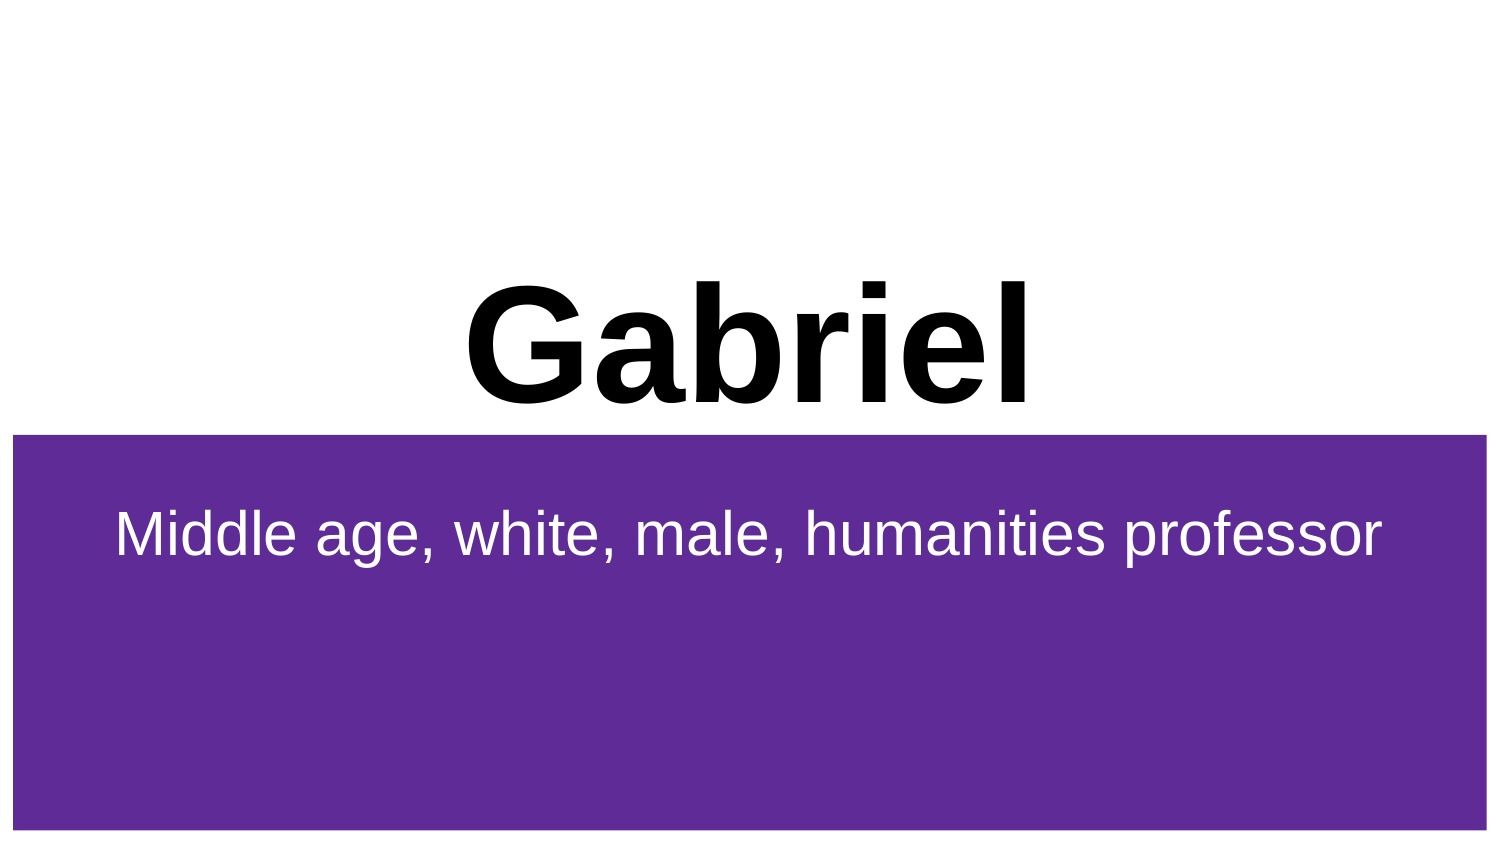

# Gabriel
Middle age, white, male, humanities professor